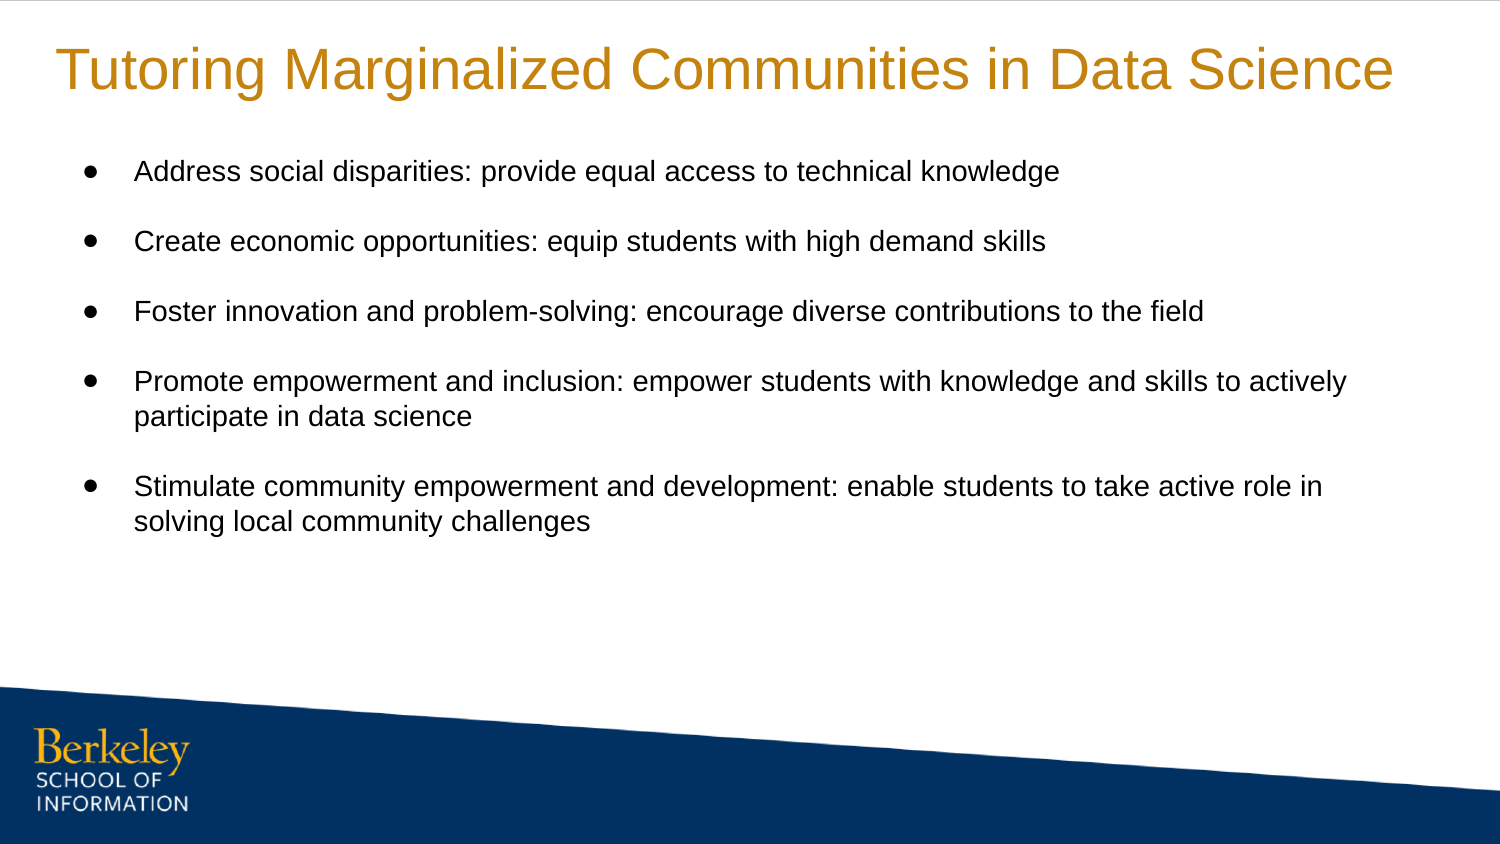

Tutoring Marginalized Communities in Data Science
Address social disparities: provide equal access to technical knowledge

Create economic opportunities: equip students with high demand skills

Foster innovation and problem-solving: encourage diverse contributions to the field

Promote empowerment and inclusion: empower students with knowledge and skills to actively participate in data science

Stimulate community empowerment and development: enable students to take active role in solving local community challenges